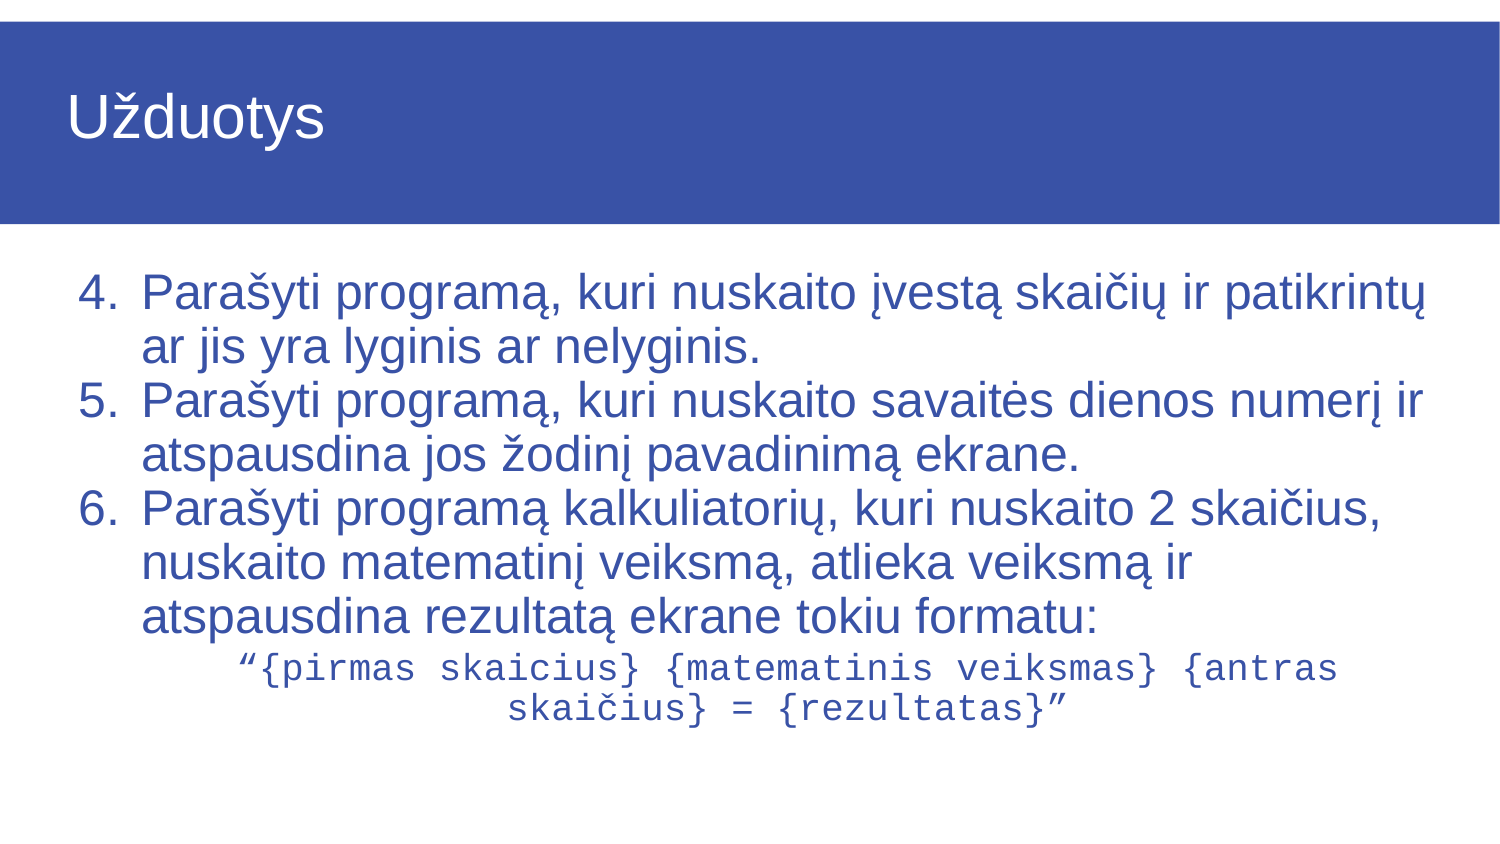

# Užduotys
Parašyti programą, kuri nuskaito įvestą skaičių ir patikrintų ar jis yra lyginis ar nelyginis.
Parašyti programą, kuri nuskaito savaitės dienos numerį ir atspausdina jos žodinį pavadinimą ekrane.
Parašyti programą kalkuliatorių, kuri nuskaito 2 skaičius, nuskaito matematinį veiksmą, atlieka veiksmą ir atspausdina rezultatą ekrane tokiu formatu:
“{pirmas skaicius} {matematinis veiksmas} {antras skaičius} = {rezultatas}”